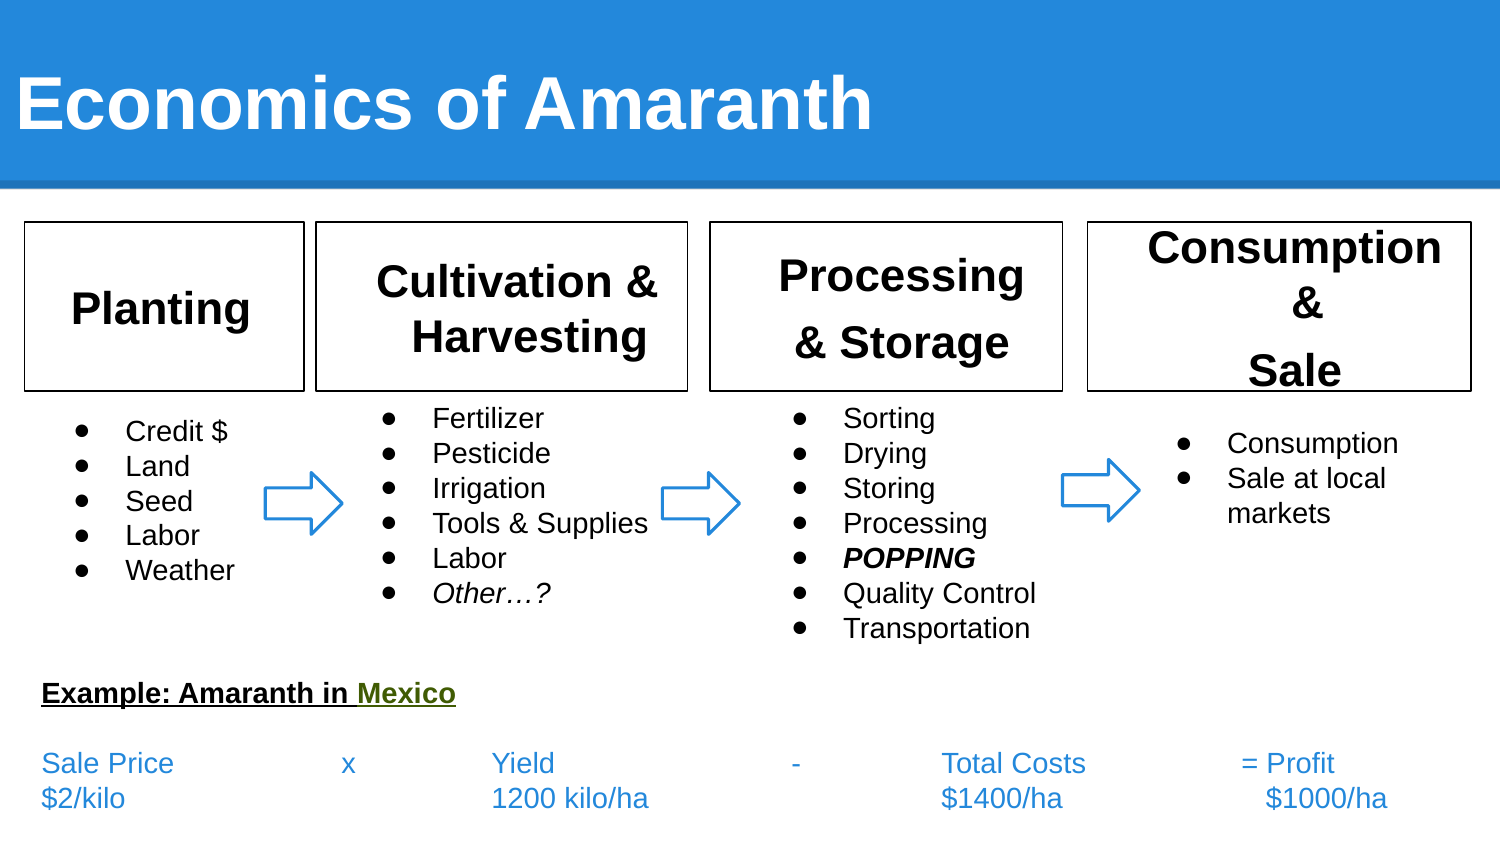

# Economics of Amaranth

Planting
Cultivation & Harvesting
Processing
& Storage
Consumption &
Sale
Fertilizer
Pesticide
Irrigation
Tools & Supplies
Labor
Other…?

Sorting
Drying
Storing
Processing
POPPING
Quality Control
Transportation
Credit $
Land
Seed
Labor
Weather
Consumption
Sale at local markets

Example: Amaranth in Mexico

Sale Price		x	Yield		-	Total Costs		= Profit
$2/kilo			1200 kilo/ha		$1400/ha		   $1000/ha